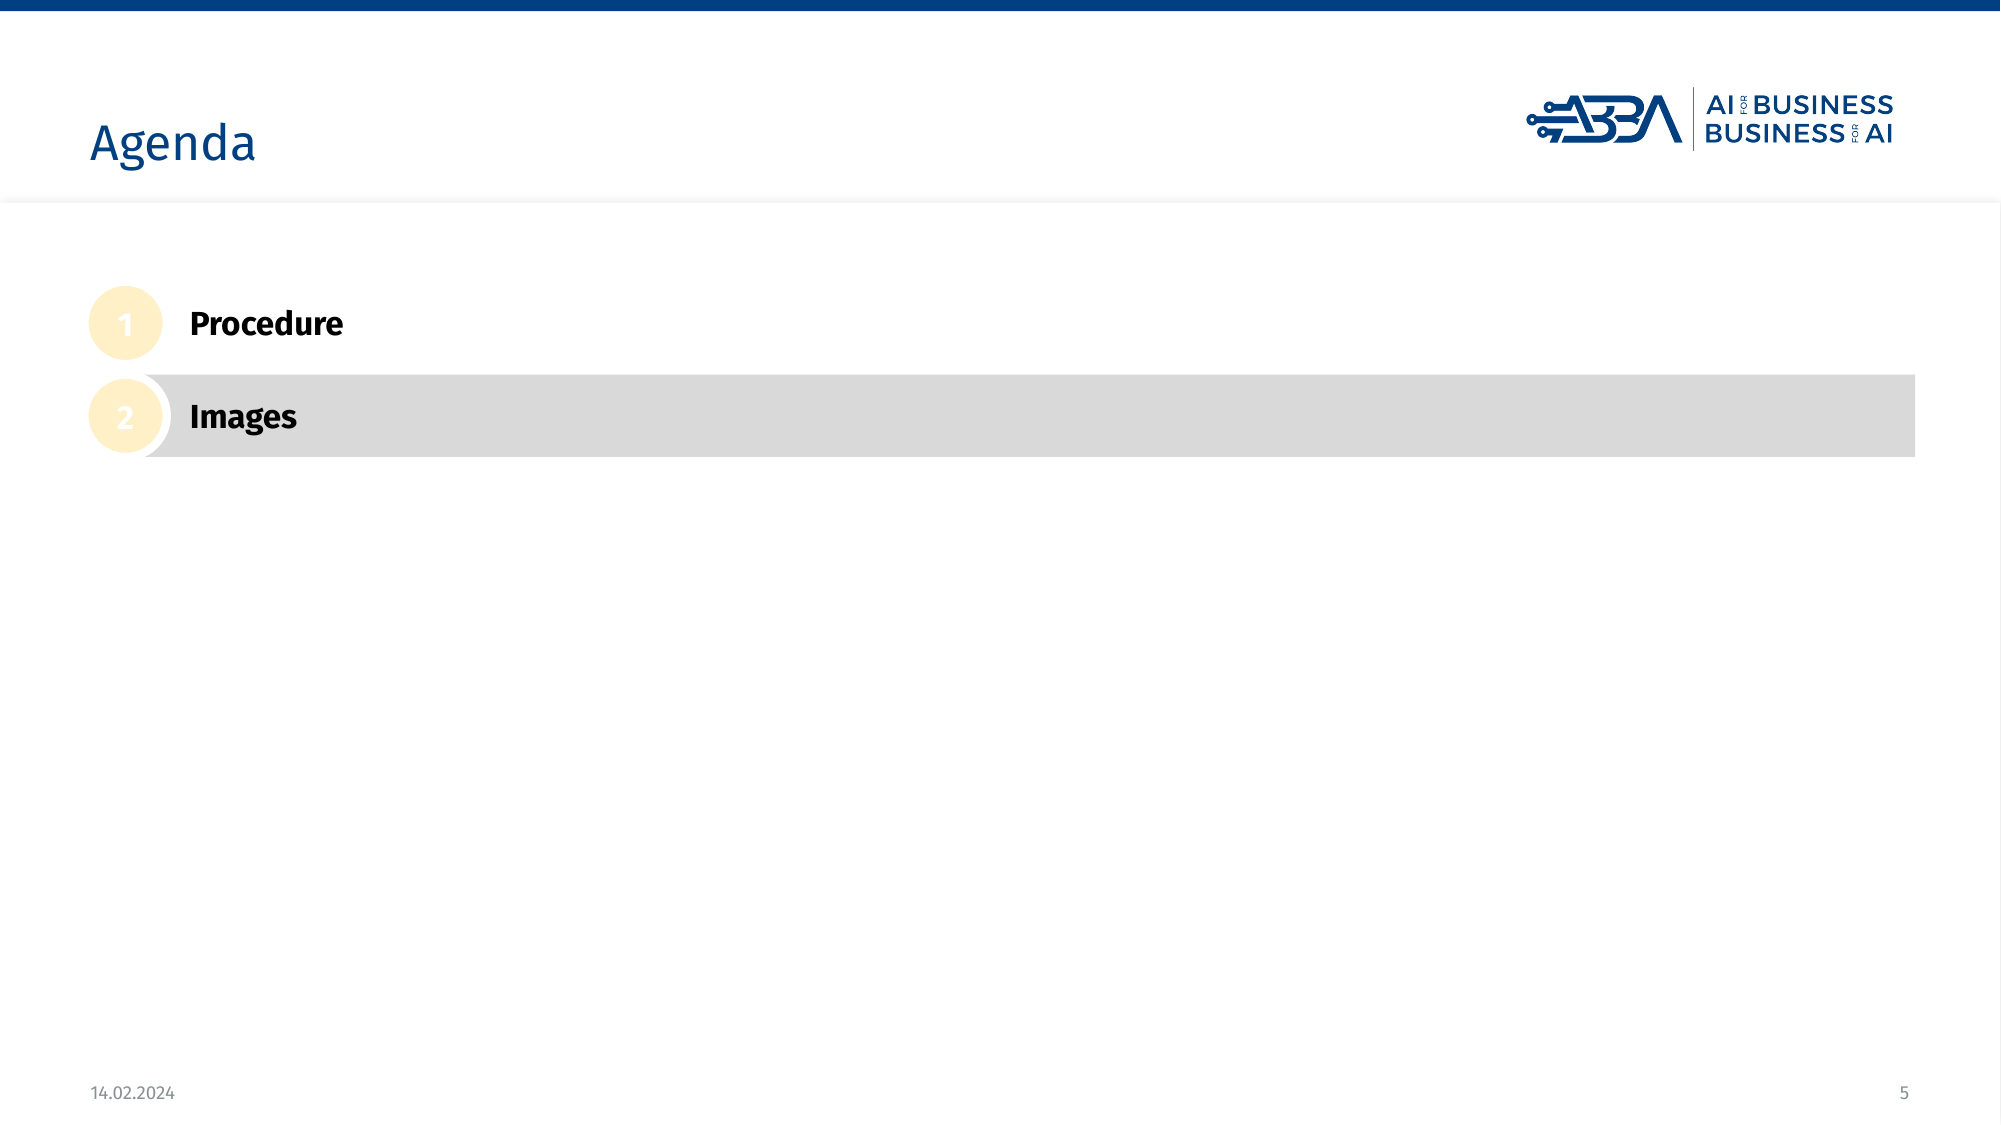

# Agenda
1
Procedure
2

Images
14.02.2024
5